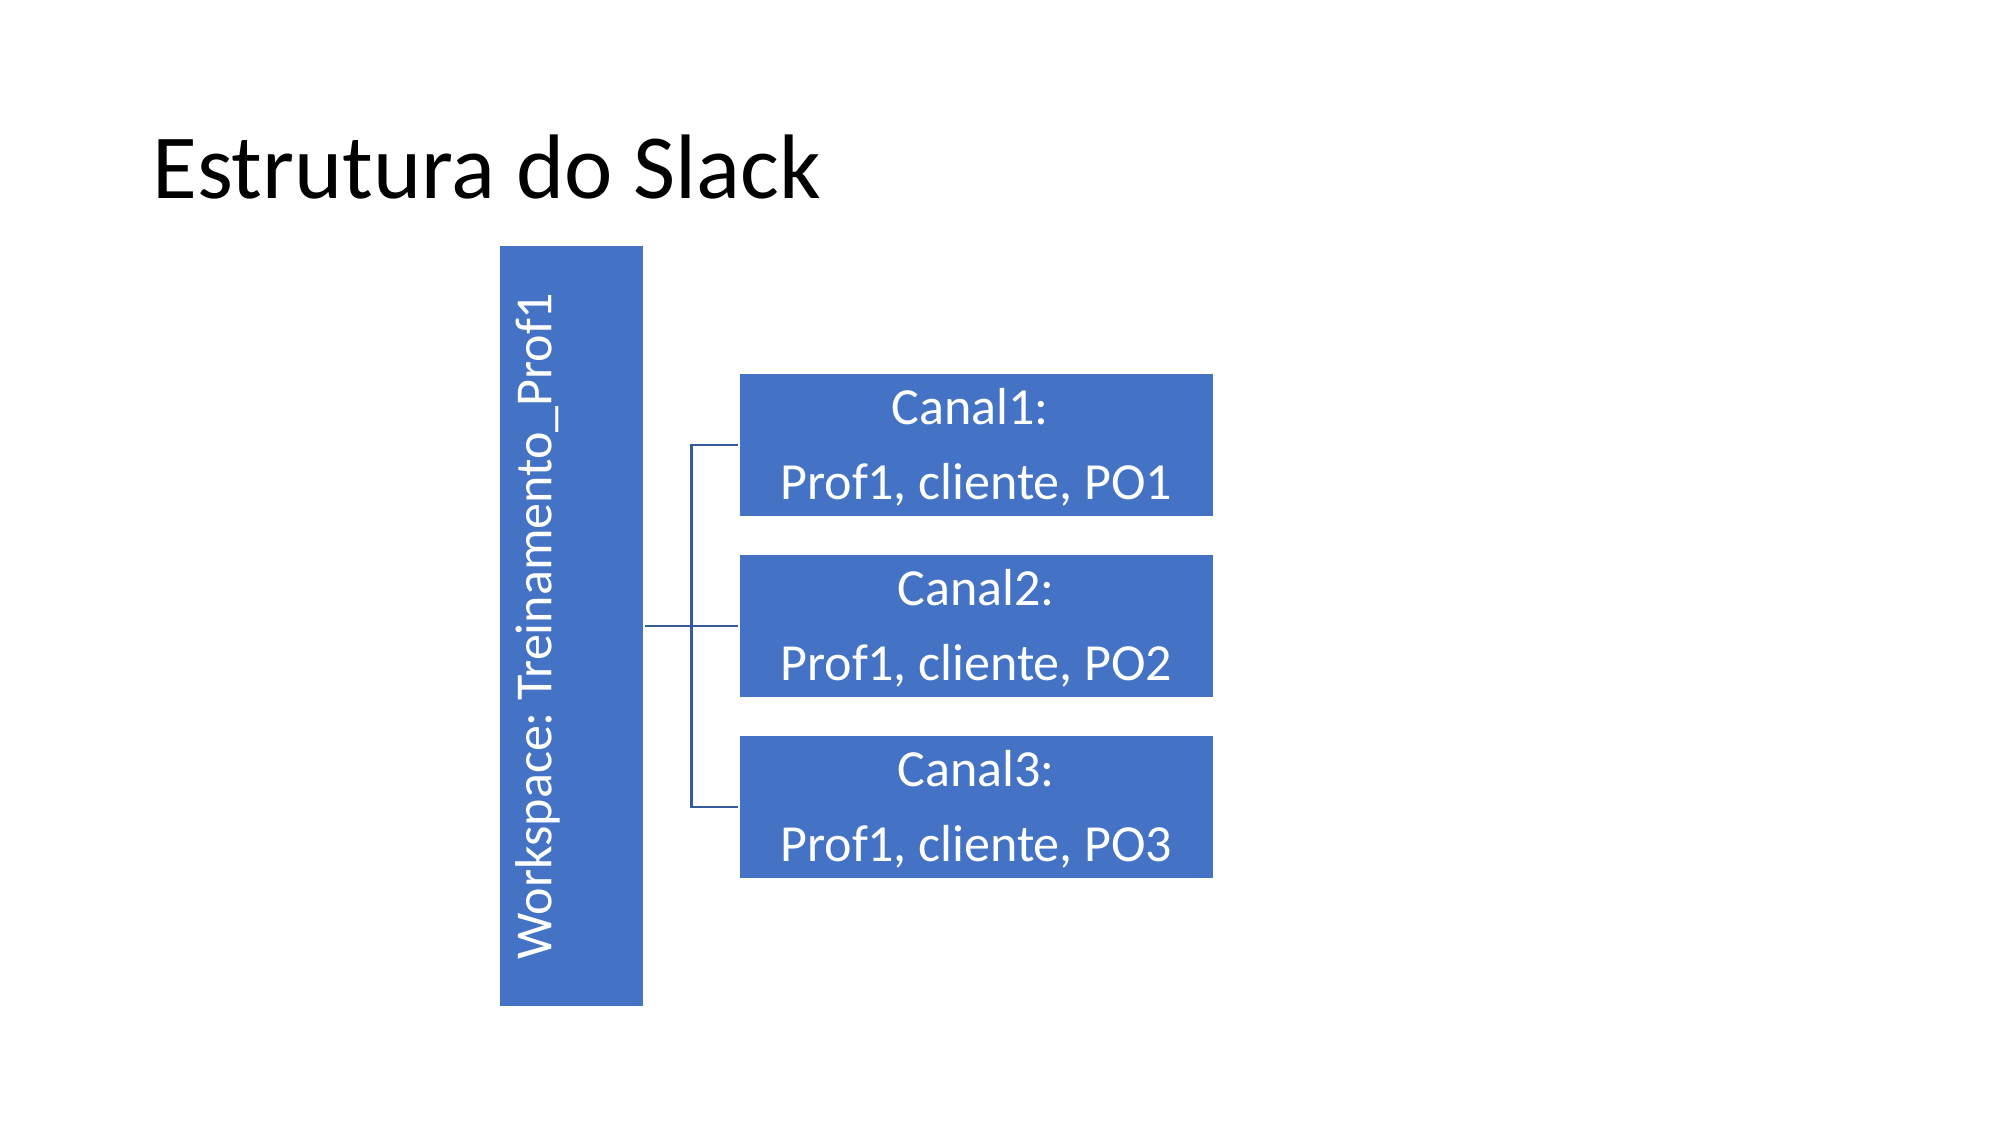

# Estrutura do Slack

Workspace: Treinamento_Prof1

Canal1:
Prof1, cliente, PO1
Canal2:
Prof1, cliente, PO2
Canal3:
Prof1, cliente, PO3